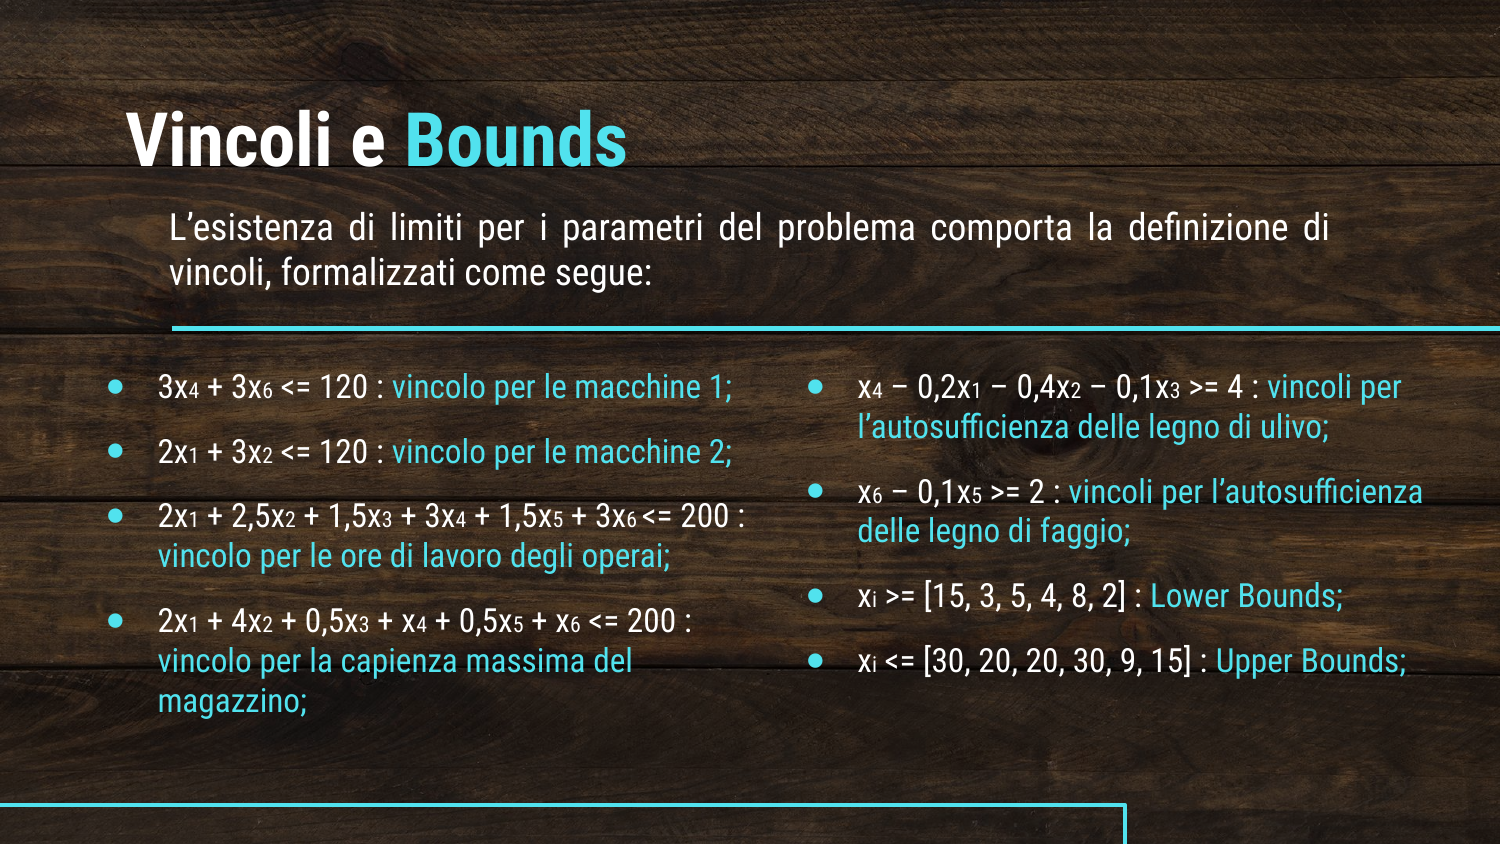

Vincoli e Bounds
L’esistenza di limiti per i parametri del problema comporta la definizione di vincoli, formalizzati come segue:
3x4 + 3x6 <= 120 : vincolo per le macchine 1;
2x1 + 3x2 <= 120 : vincolo per le macchine 2;
2x1 + 2,5x2 + 1,5x3 + 3x4 + 1,5x5 + 3x6 <= 200 : vincolo per le ore di lavoro degli operai;
2x1 + 4x2 + 0,5x3 + x4 + 0,5x5 + x6 <= 200 : vincolo per la capienza massima del magazzino;
x4 – 0,2x1 – 0,4x2 – 0,1x3 >= 4 : vincoli per l’autosufficienza delle legno di ulivo;
x6 – 0,1x5 >= 2 : vincoli per l’autosufficienza delle legno di faggio;
xi >= [15, 3, 5, 4, 8, 2] : Lower Bounds;
xi <= [30, 20, 20, 30, 9, 15] : Upper Bounds;